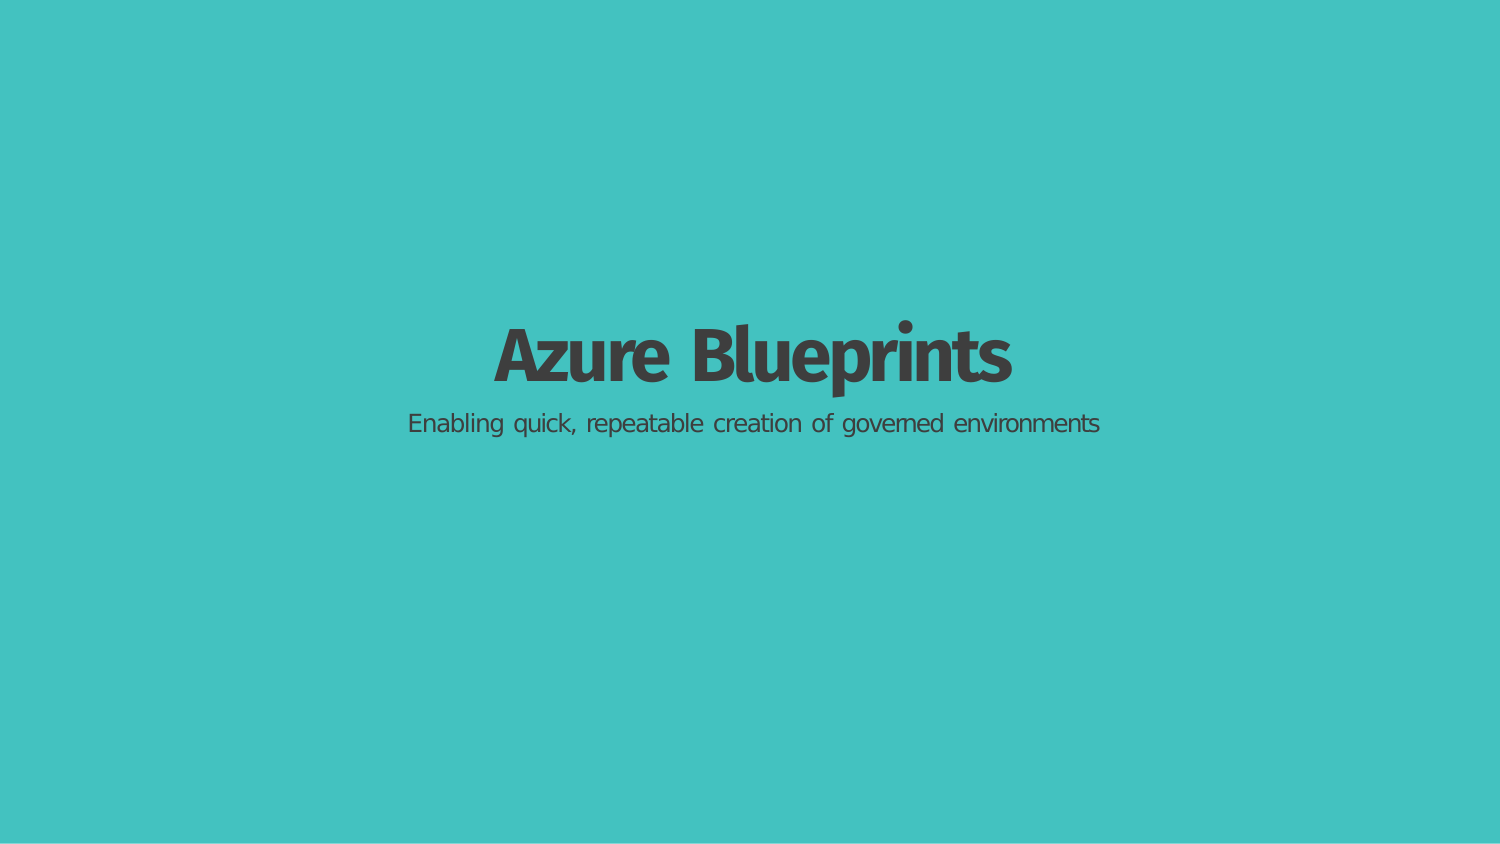

# Azure Blueprints
Enabling quick, repeatable creation of governed environments